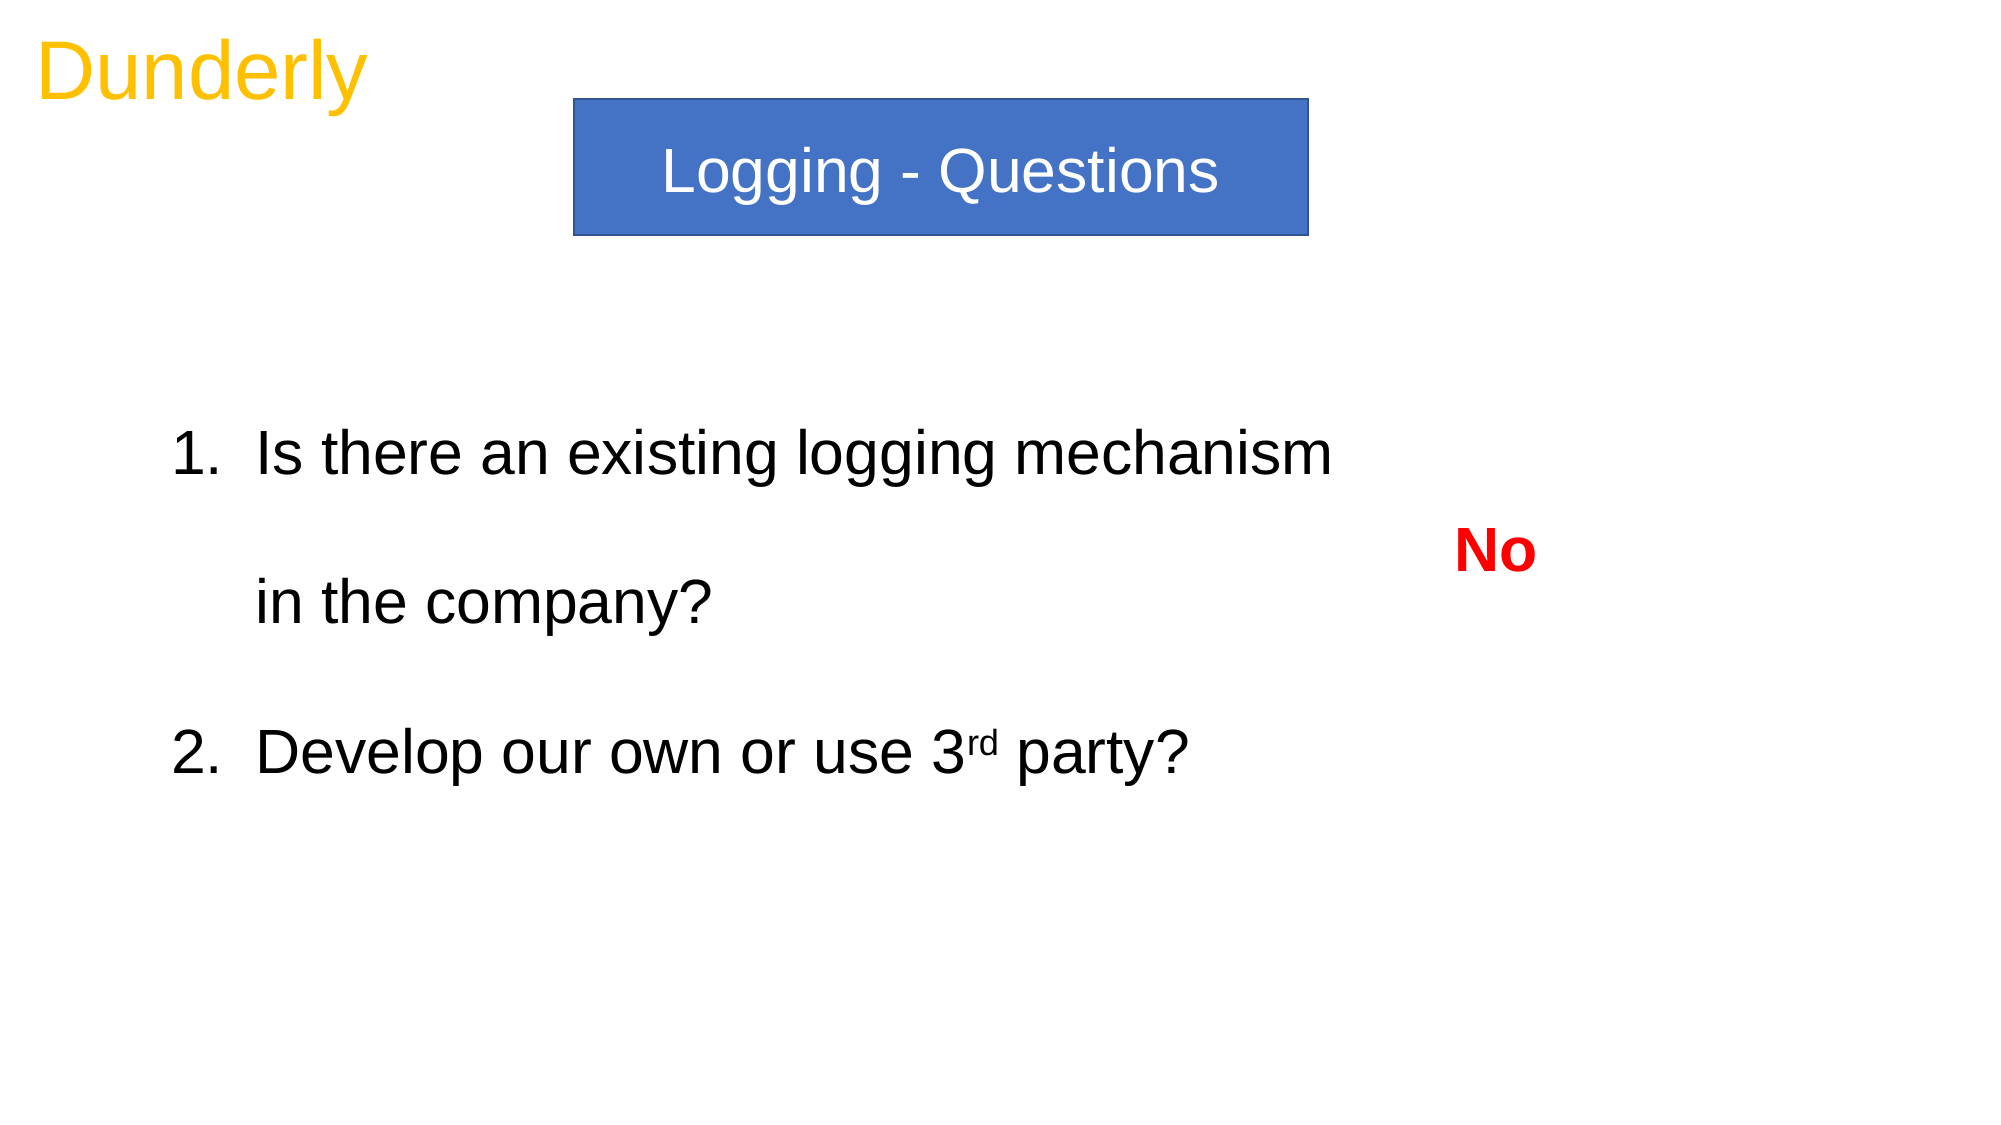

Dunderly
Logging - Questions
Is there an existing logging mechanism in the company?
Develop our own or use 3rd party?
No